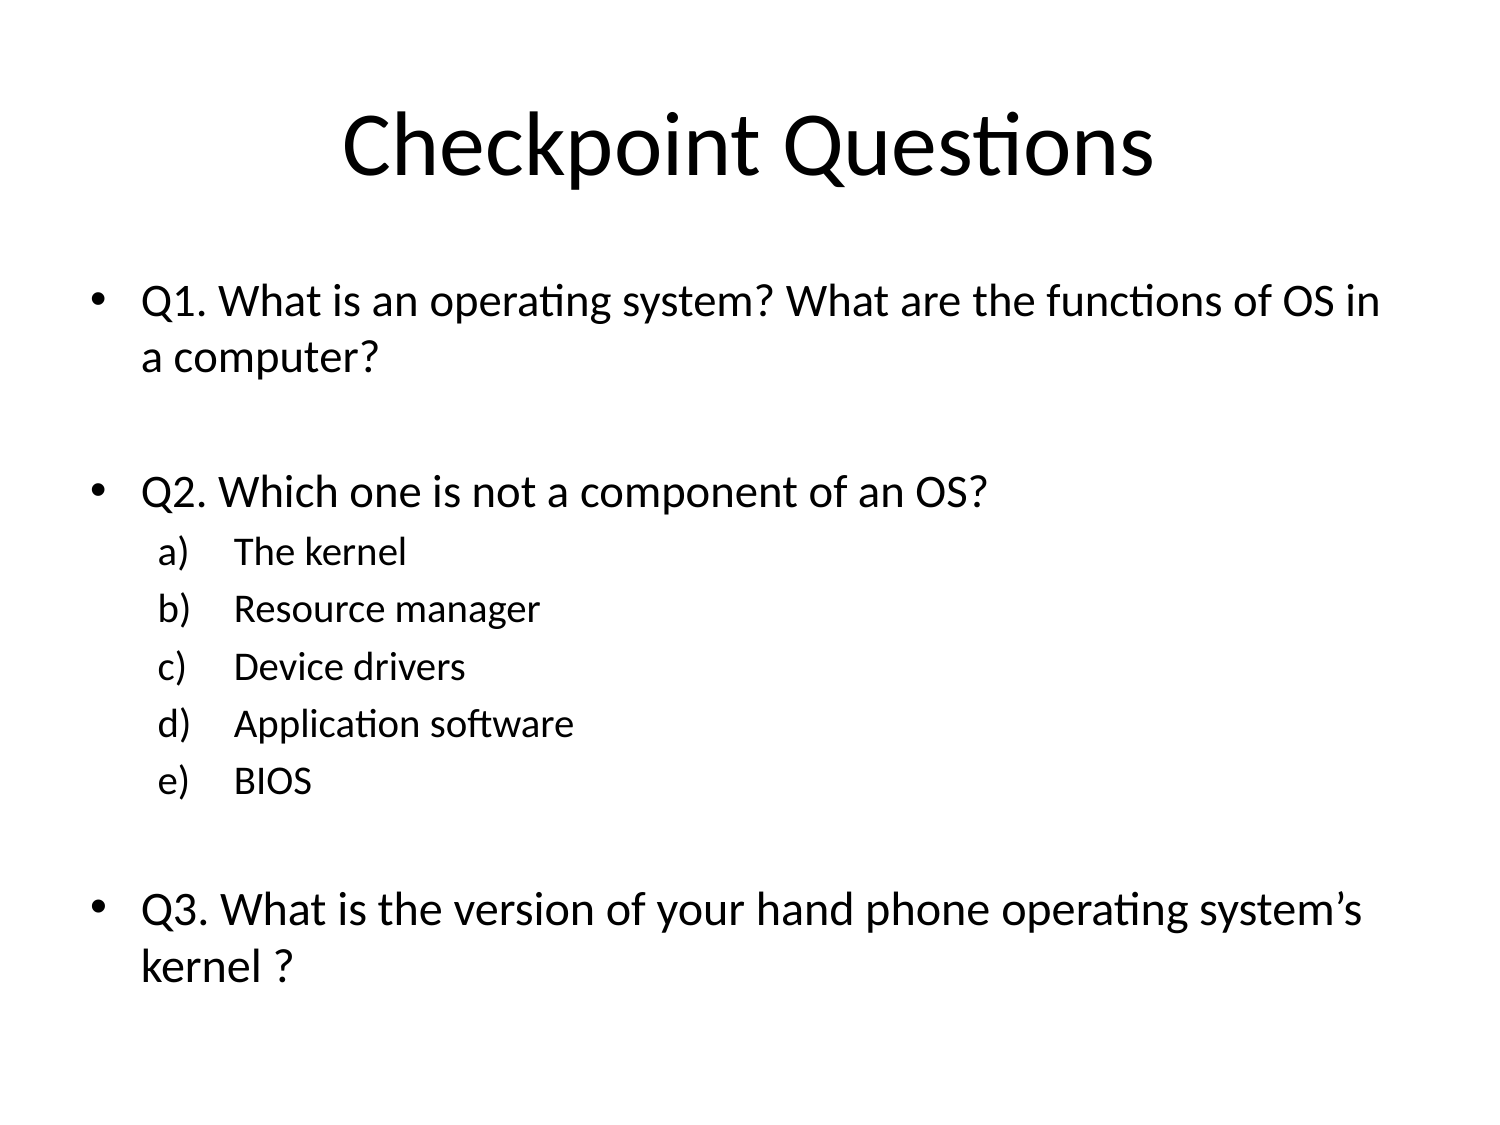

# Checkpoint Questions
Q1. What is an operating system? What are the functions of OS in a computer?

Q2. Which one is not a component of an OS?
The kernel
Resource manager
Device drivers
Application software
BIOS

Q3. What is the version of your hand phone operating system’s kernel ?